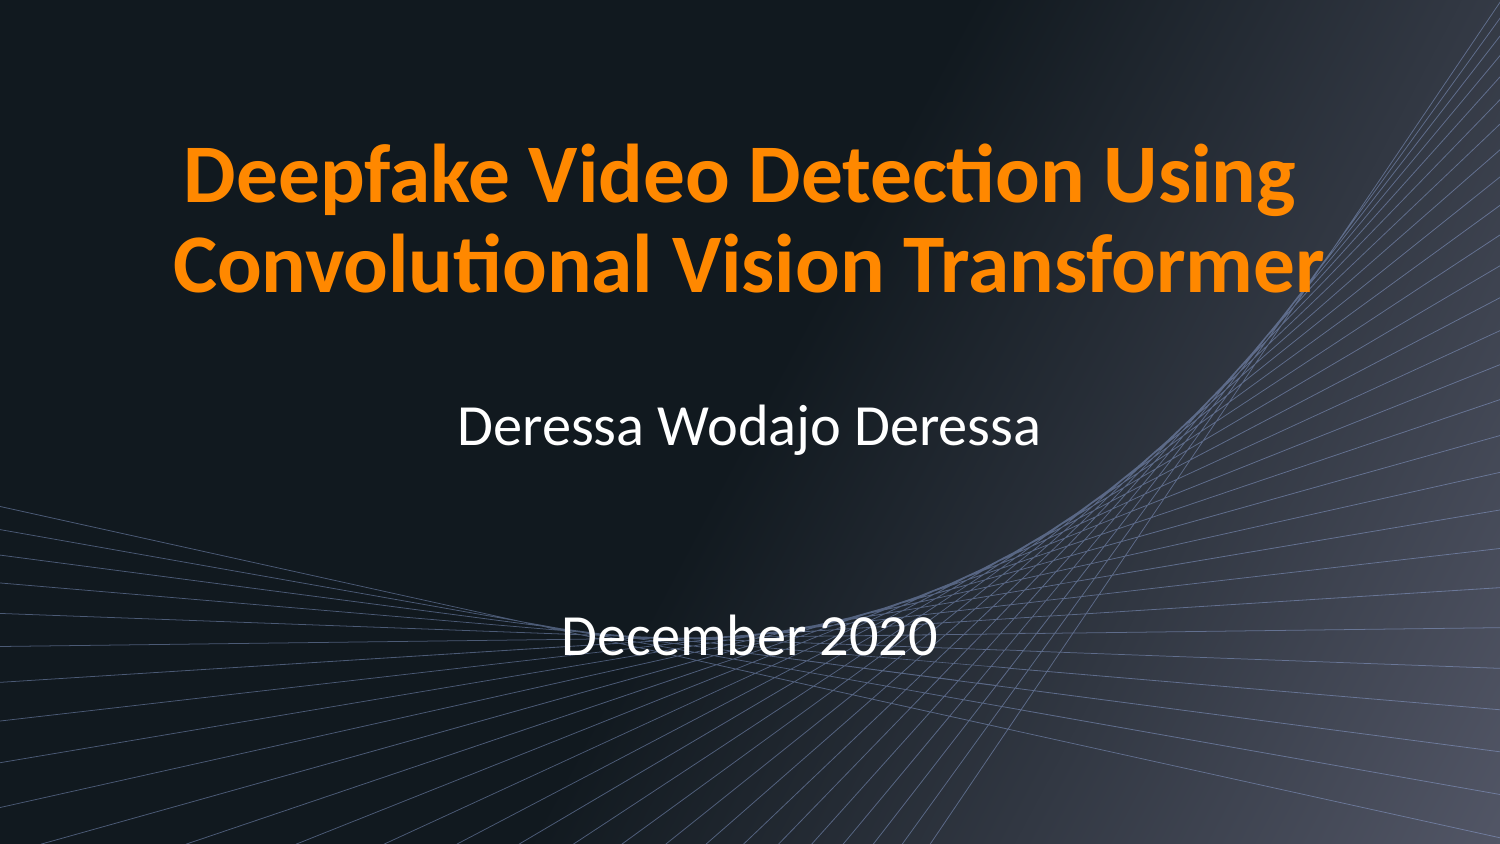

# Deepfake Video Detection Using Convolutional Vision Transformer
Deressa Wodajo Deressa

December 2020